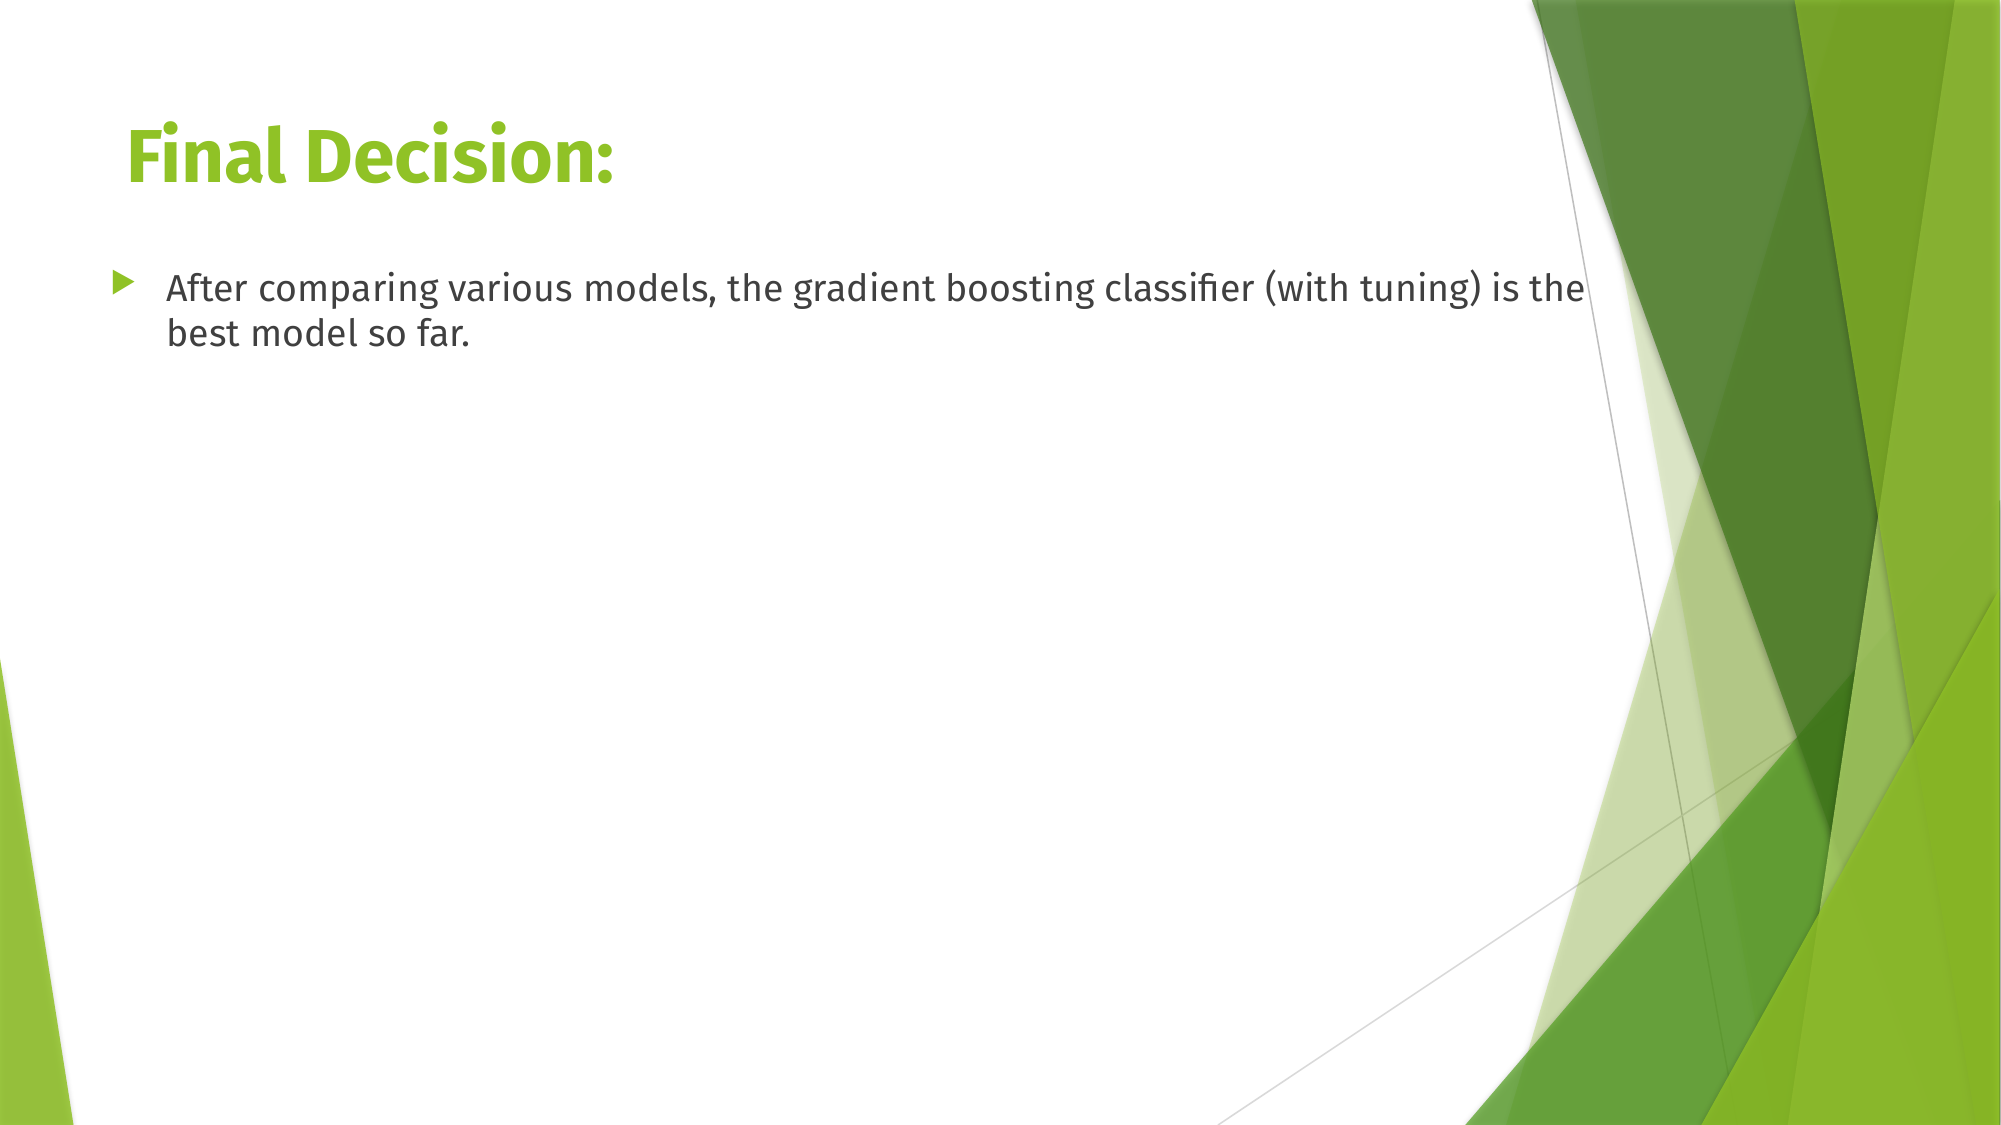

# Final Decision:
After comparing various models, the gradient boosting classifier (with tuning) is the best model so far.